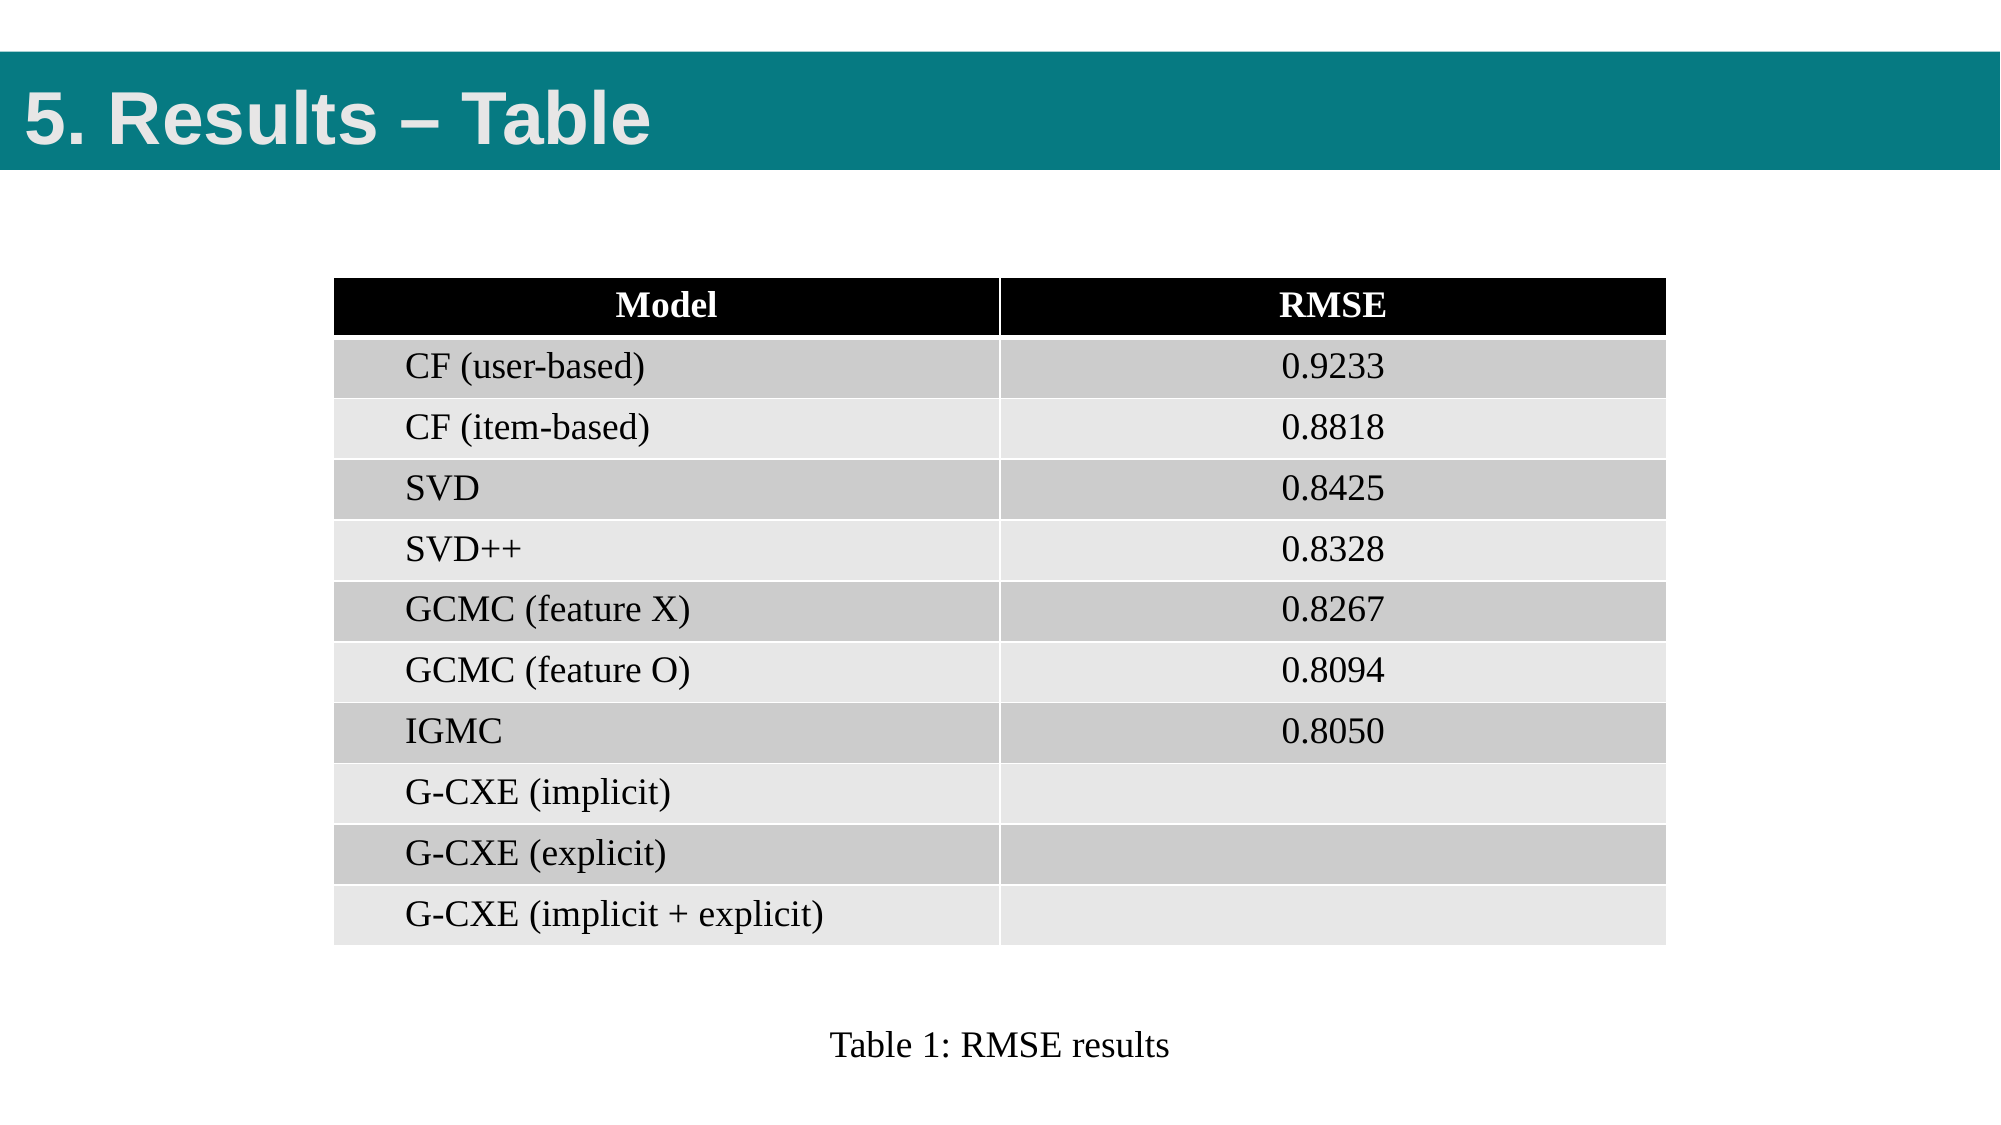

5. Results – Table

| Model | RMSE |
| --- | --- |
| CF (user-based) | 0.9233 |
| CF (item-based) | 0.8818 |
| SVD | 0.8425 |
| SVD++ | 0.8328 |
| GCMC (feature X) | 0.8267 |
| GCMC (feature O) | 0.8094 |
| IGMC | 0.8050 |
| G-CXE (implicit) |  |
| G-CXE (explicit) |  |
| G-CXE (implicit + explicit) |  |
Table 1: RMSE results